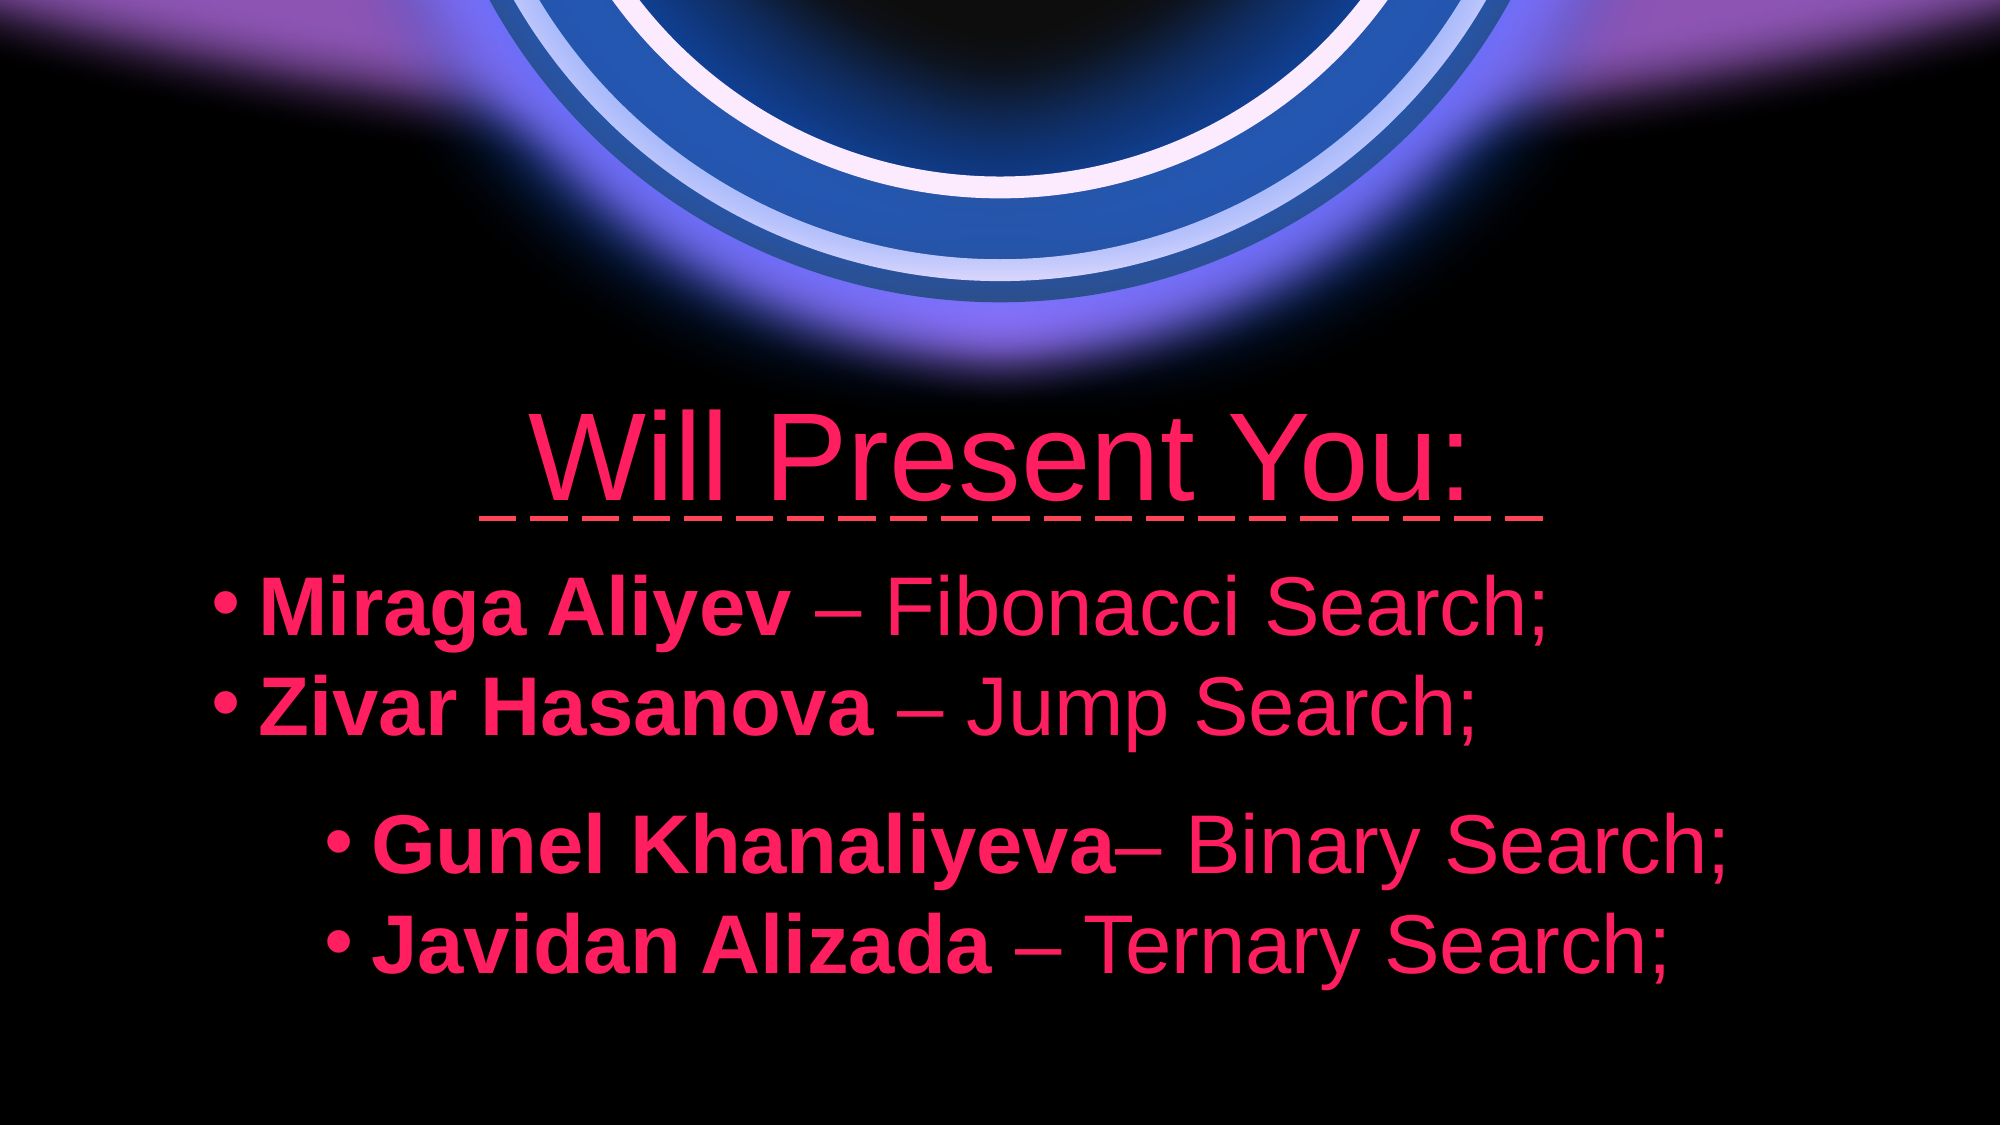

Searching
Algorithms

Fibonacci Search;
Fibonacci Search is a comparison-based technique that uses Fibonacci numbers to search an element in a sorted array.
Will Present You:
What is Fibonacci Numbers?
Miraga Aliyev – Fibonacci Search;
Zivar Hasanova – Jump Search;
Fibonacci Numbers are recursively defined as F(n) = F(n-1) + F(n-2), F(0) = 0, F(1) = 1. First few Fibonacci Numbers are 0, 1, 1, 2, 3, 5, 8, 13, 21, 34, 55, 89, 144
Gunel Khanaliyeva– Binary Search;
Javidan Alizada – Ternary Search;